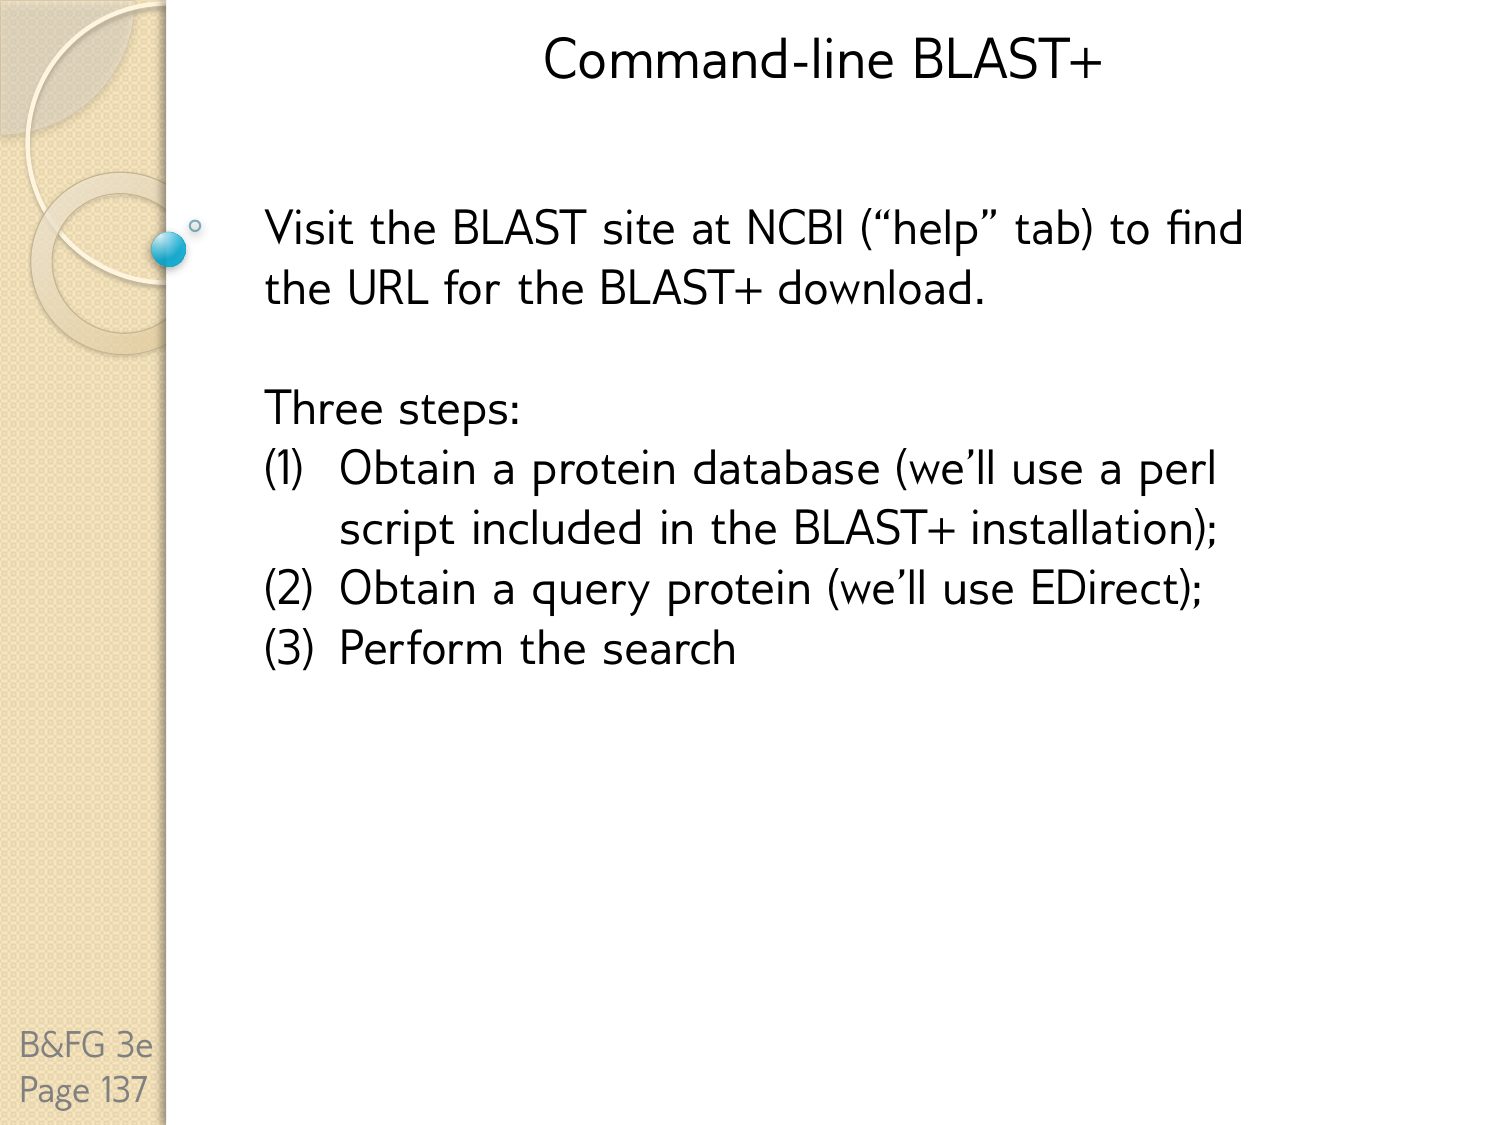

Command-line BLAST+
Visit the BLAST site at NCBI (“help” tab) to find the URL for the BLAST+ download.

Three steps:
Obtain a protein database (we’ll use a perl script included in the BLAST+ installation);
Obtain a query protein (we’ll use EDirect);
Perform the search
B&FG 3e
Page 137